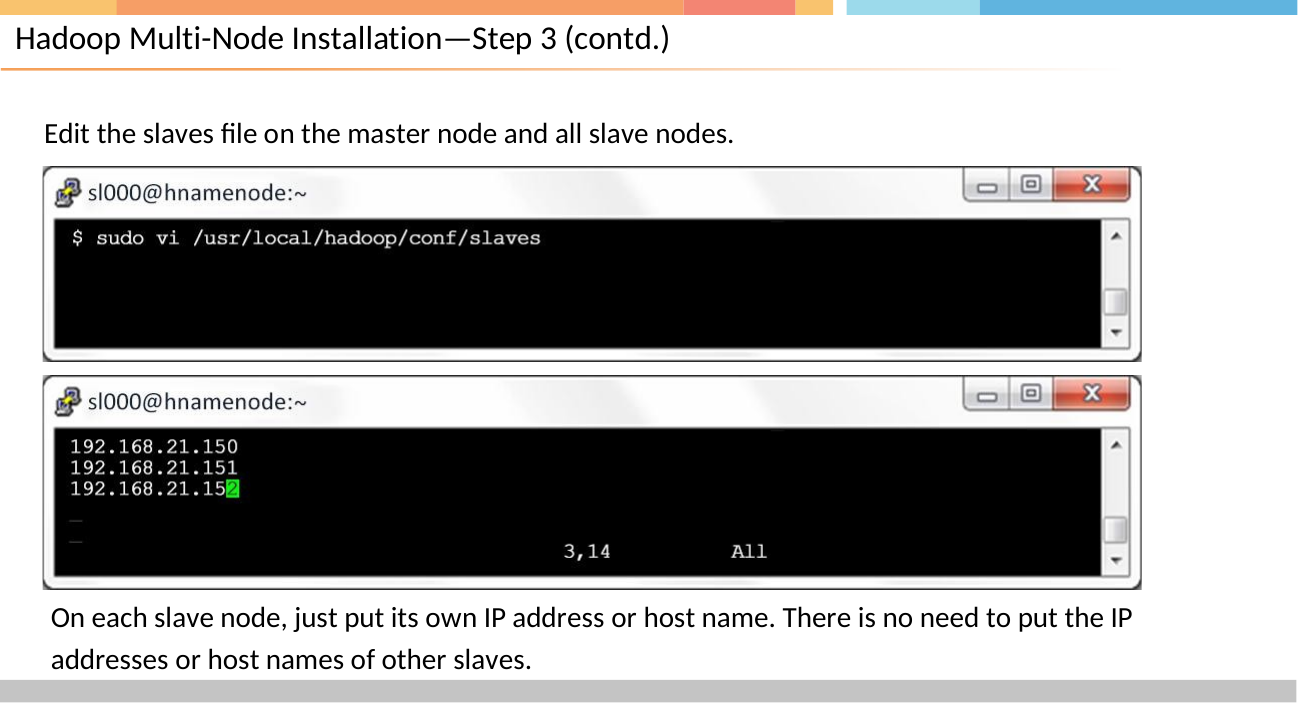

# Hadoop Multi-Node Installation—Step 3 (contd.)

Edit the slaves file on the master node and all slave nodes.

On each slave node, just put its own IP address or host name. There is no need to put the IP addresses or host names of other slaves.